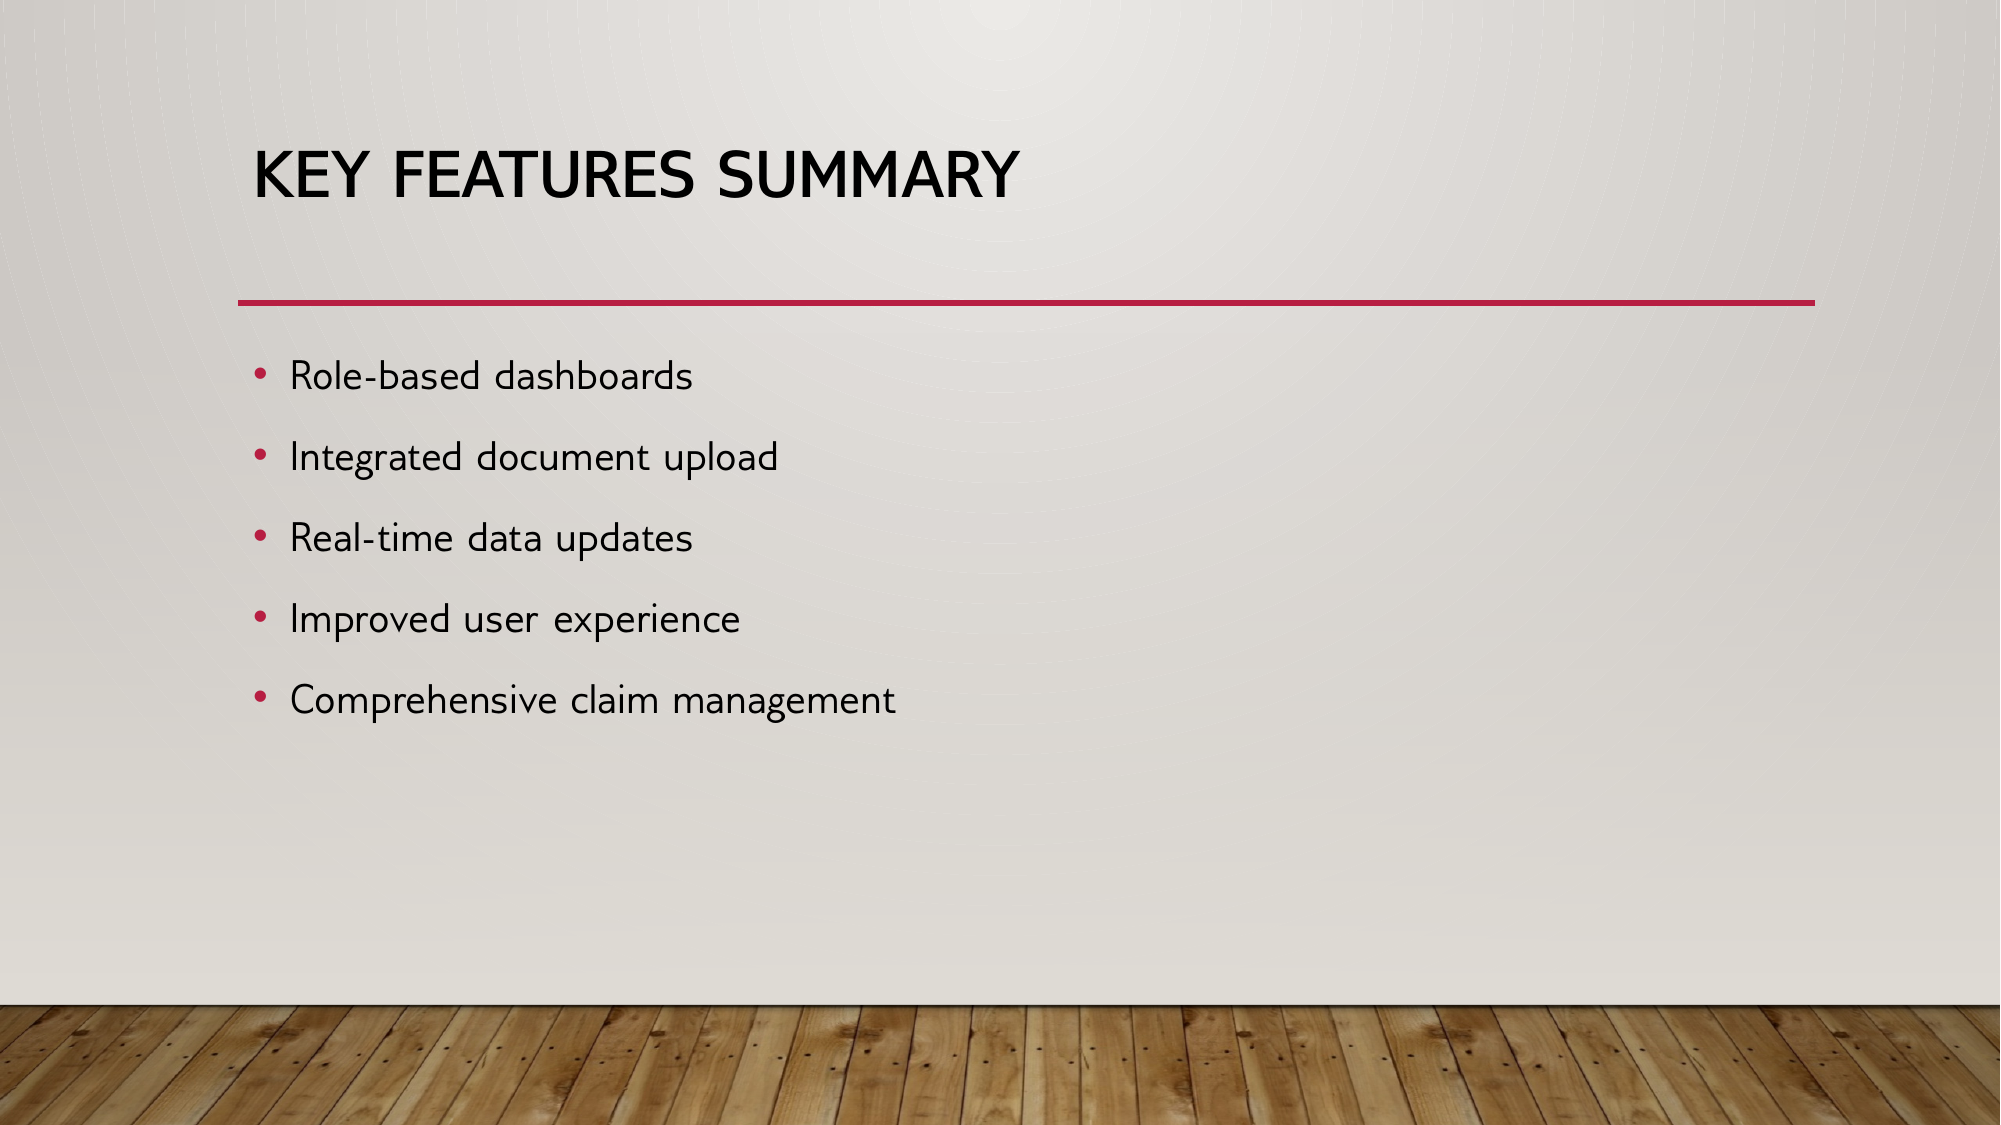

# Key Features Summary
Role-based dashboards
Integrated document upload
Real-time data updates
Improved user experience
Comprehensive claim management